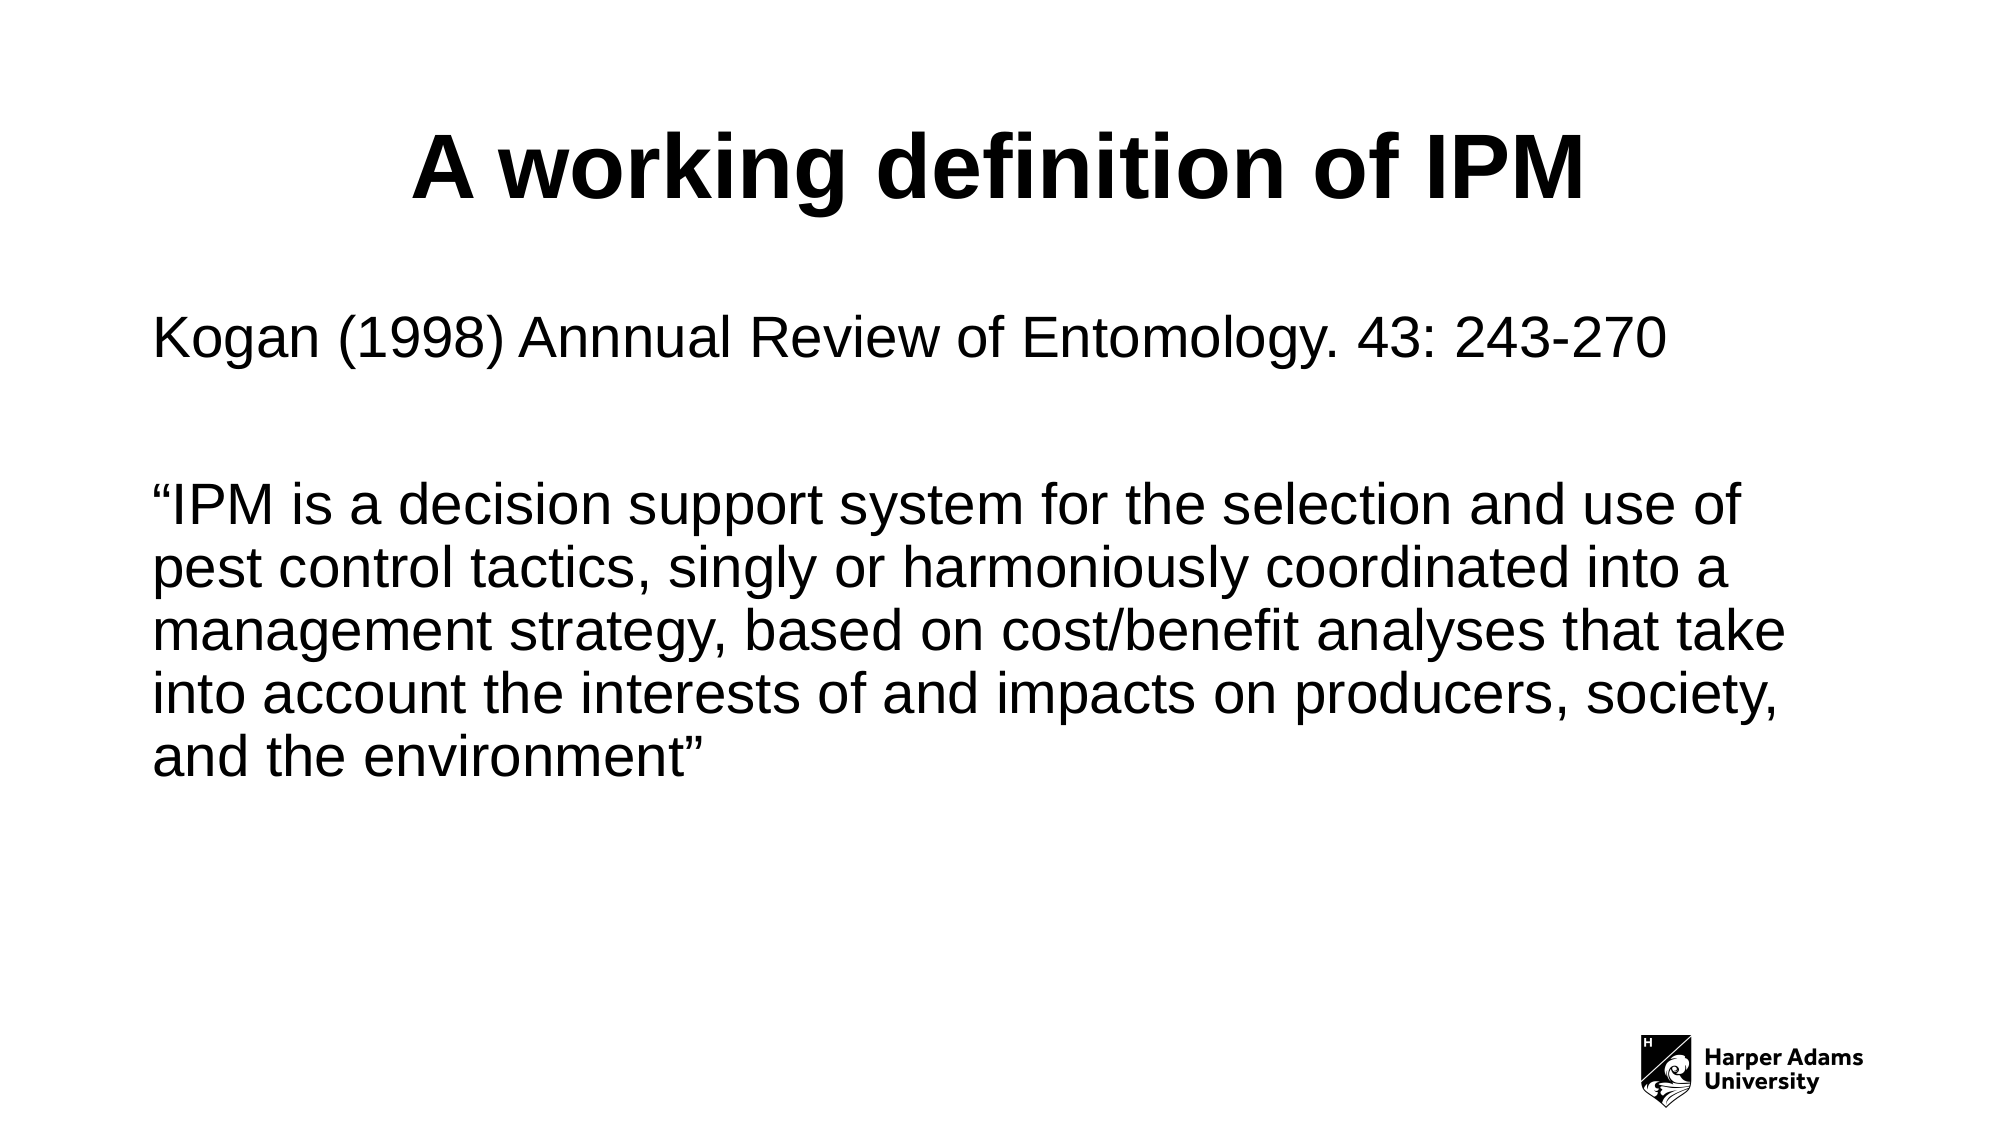

# A working definition of IPM
Kogan (1998) Annnual Review of Entomology. 43: 243-270

“IPM is a decision support system for the selection and use of pest control tactics, singly or harmoniously coordinated into a management strategy, based on cost/benefit analyses that take into account the interests of and impacts on producers, society, and the environment”